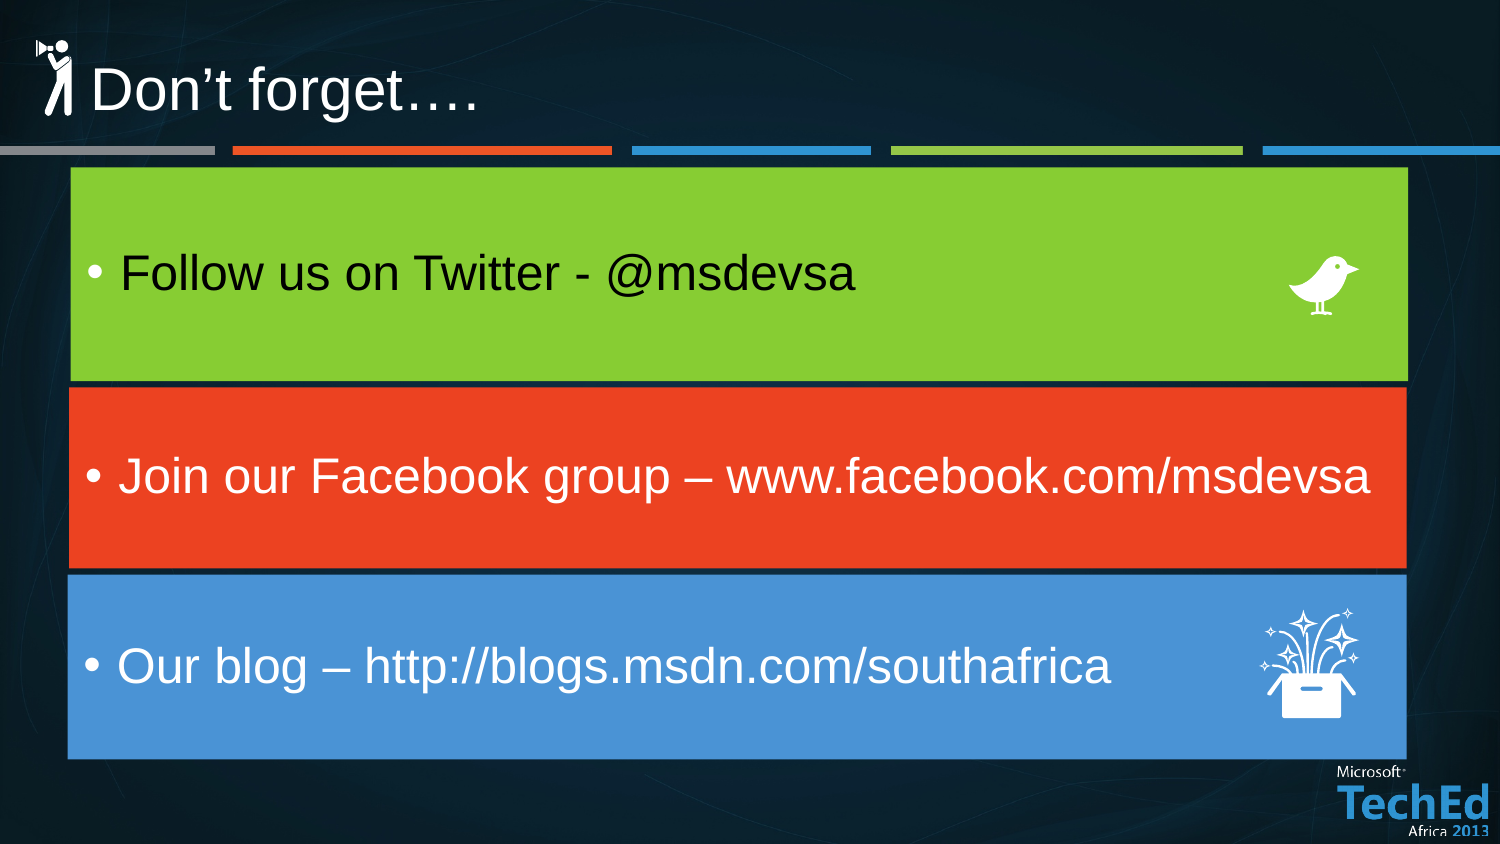

# Don’t forget….

Follow us on Twitter - @msdevsa

Join our Facebook group – www.facebook.com/msdevsa
Our blog – http://blogs.msdn.com/southafrica